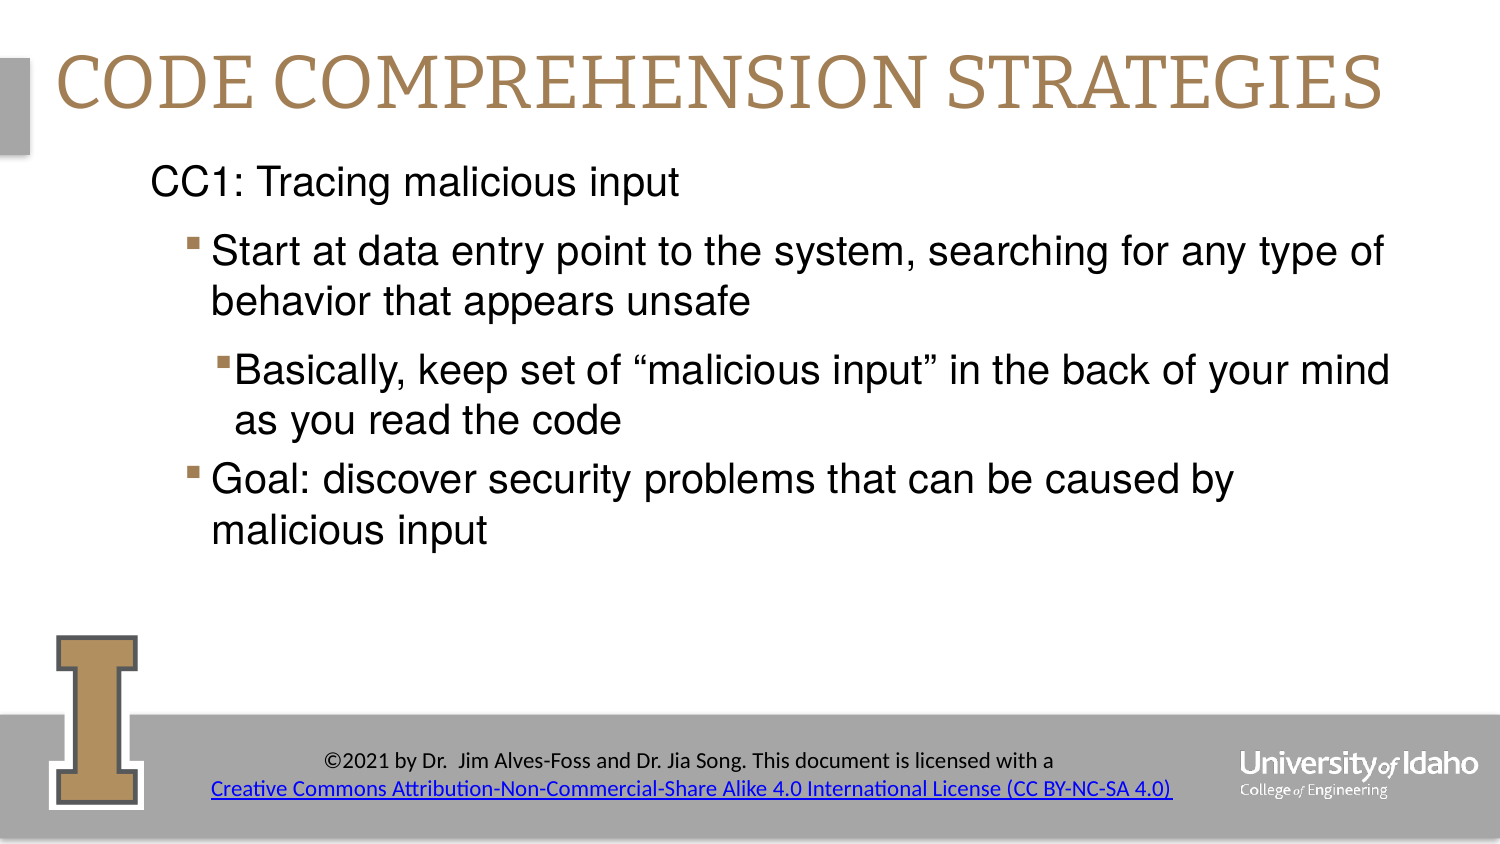

# Code Comprehension Strategies
CC1: Tracing malicious input
Start at data entry point to the system, searching for any type of behavior that appears unsafe
Basically, keep set of “malicious input” in the back of your mind as you read the code
Goal: discover security problems that can be caused by malicious input